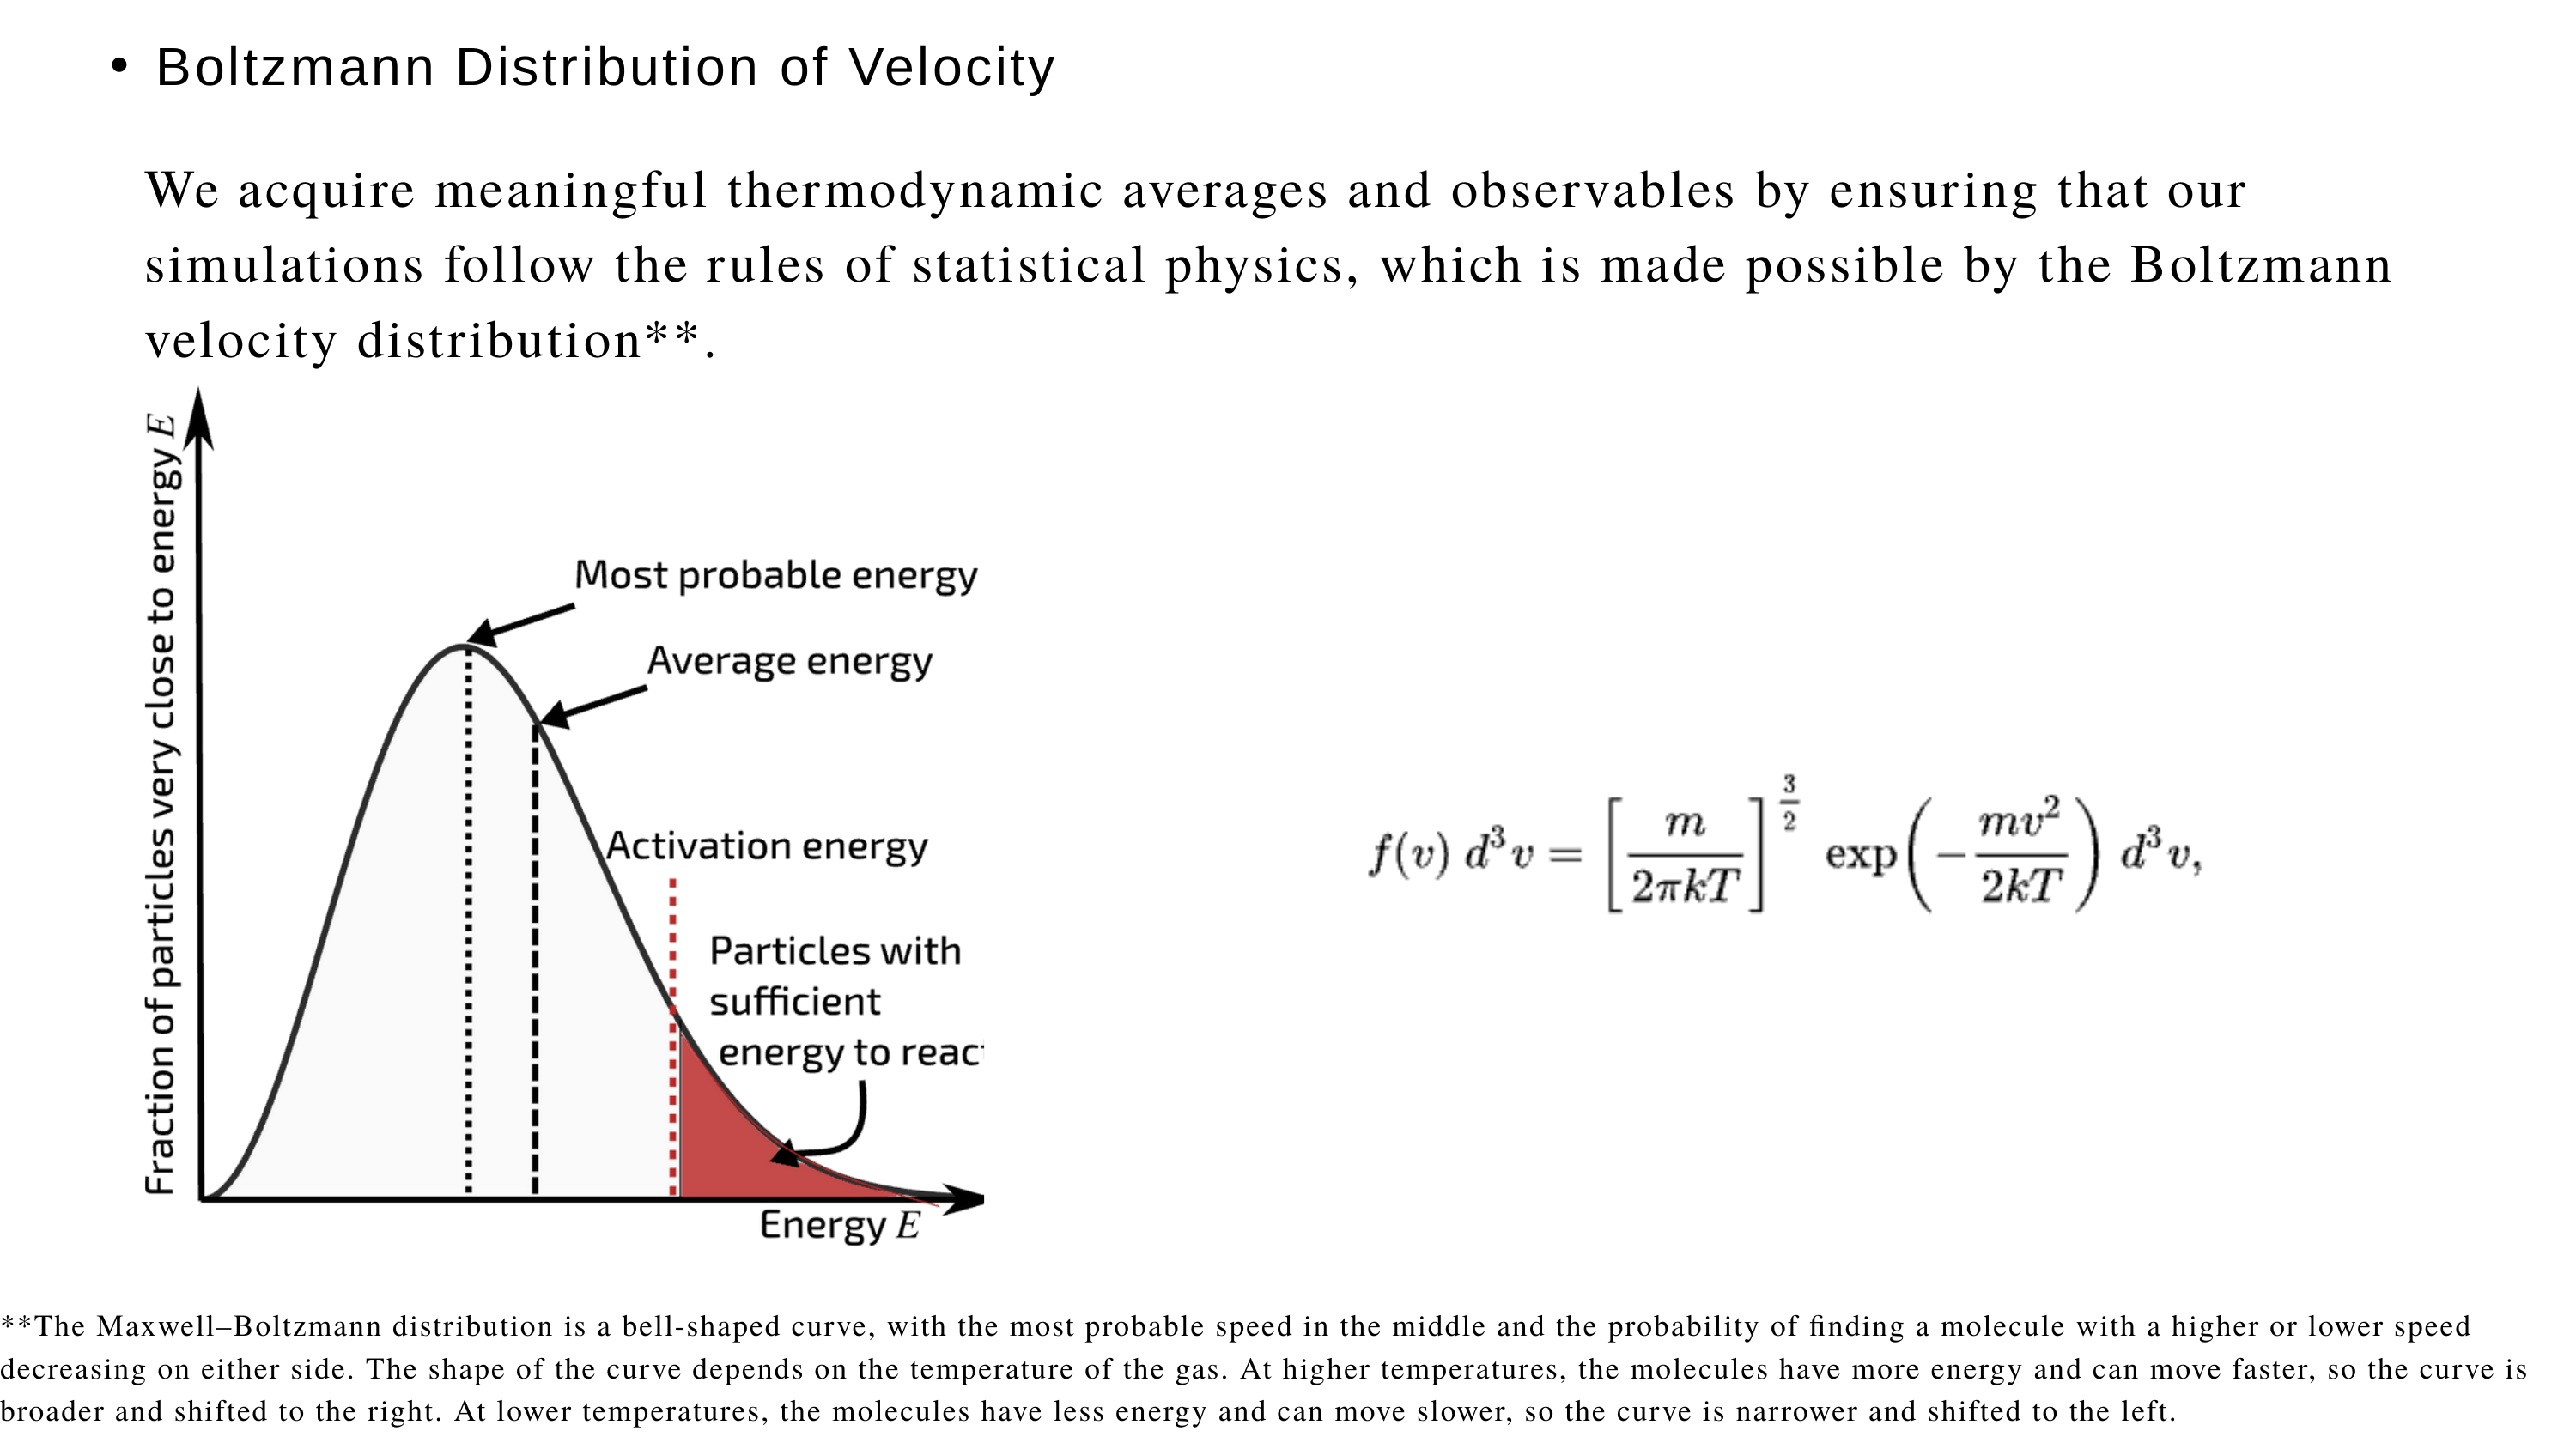

Boltzmann Distribution of Velocity
We acquire meaningful thermodynamic averages and observables by ensuring that our simulations follow the rules of statistical physics, which is made possible by the Boltzmann velocity distribution**.

**The Maxwell–Boltzmann distribution is a bell-shaped curve, with the most probable speed in the middle and the probability of finding a molecule with a higher or lower speed decreasing on either side. The shape of the curve depends on the temperature of the gas. At higher temperatures, the molecules have more energy and can move faster, so the curve is broader and shifted to the right. At lower temperatures, the molecules have less energy and can move slower, so the curve is narrower and shifted to the left.